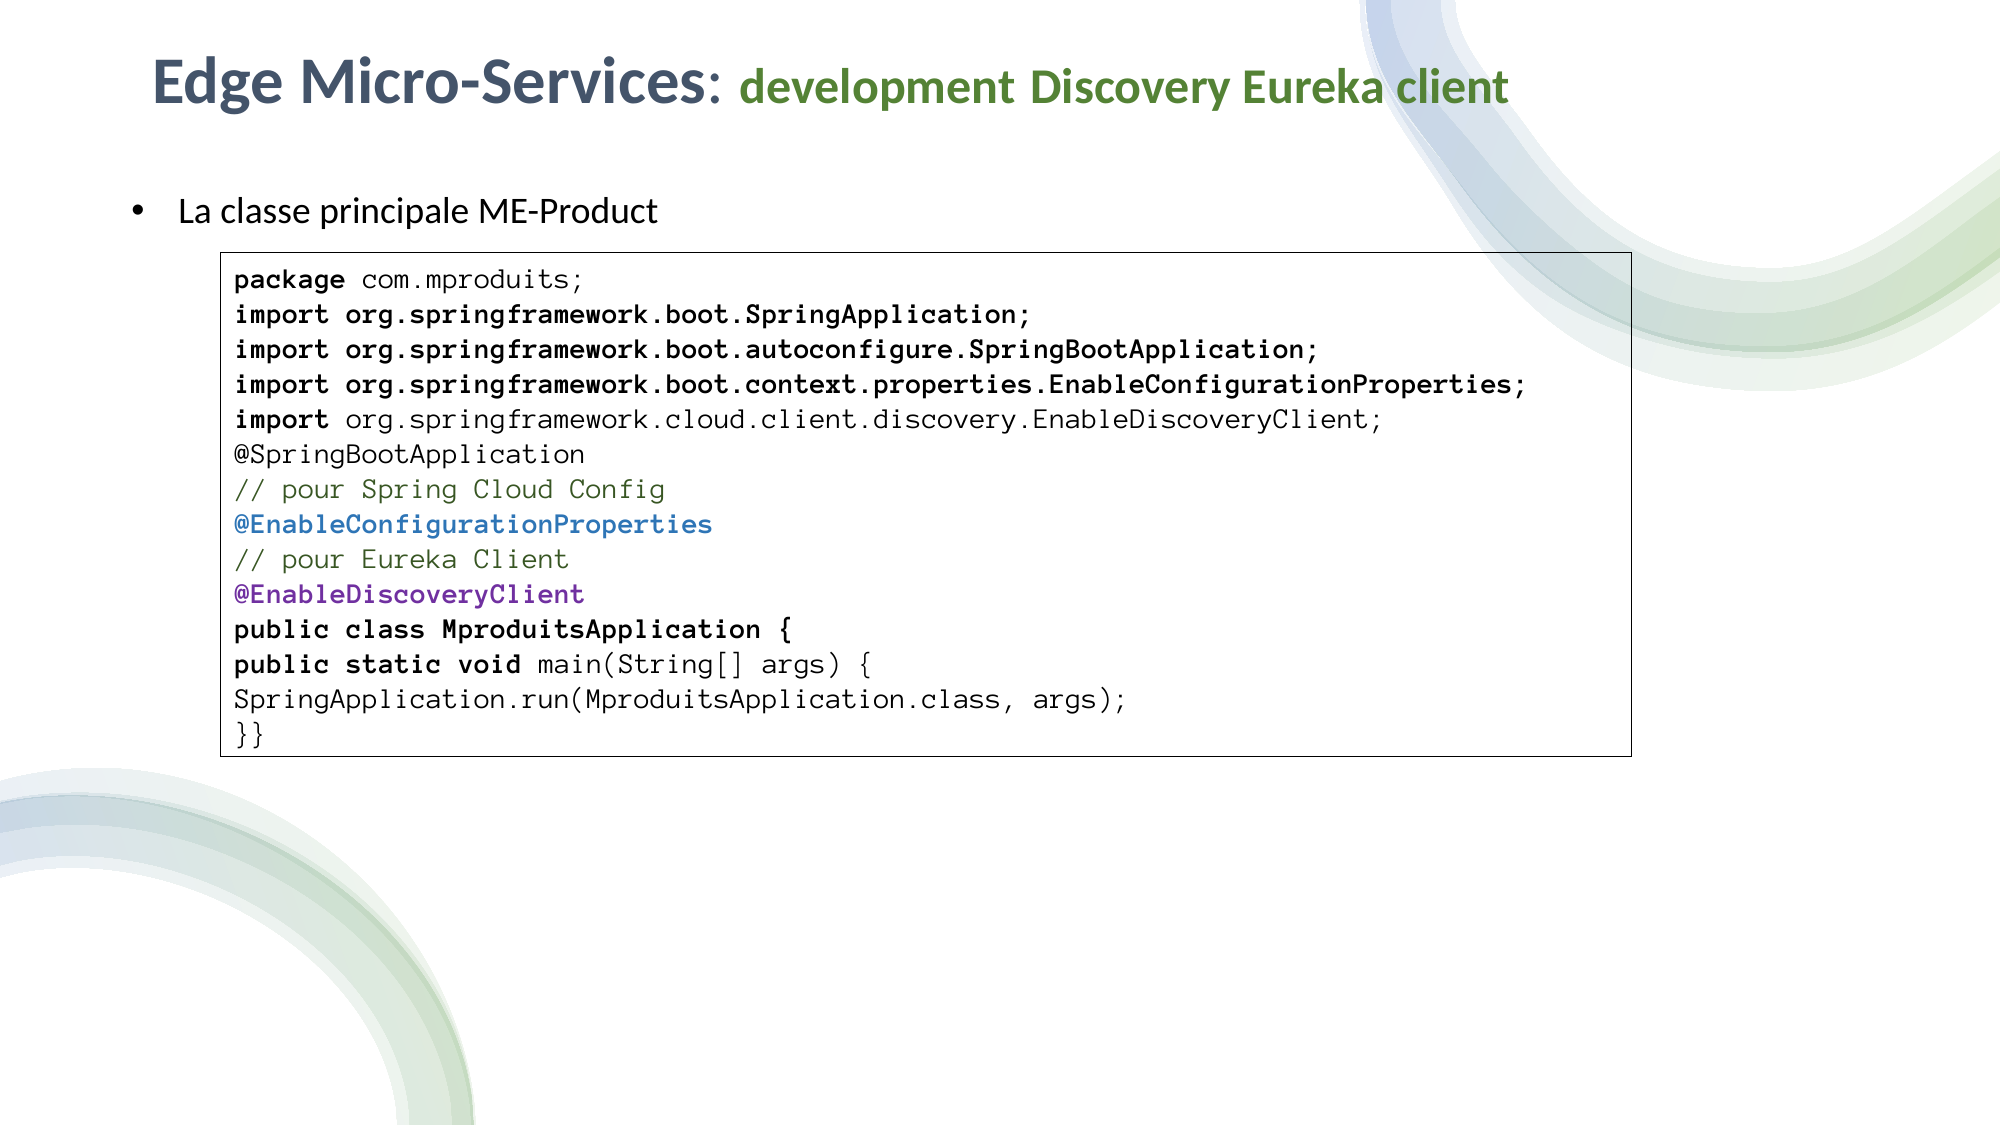

Edge Micro-Services: development Discovery Eureka client
La classe principale ME-Product
package com.mproduits;
import org.springframework.boot.SpringApplication;
import org.springframework.boot.autoconfigure.SpringBootApplication;
import org.springframework.boot.context.properties.EnableConfigurationProperties;
import org.springframework.cloud.client.discovery.EnableDiscoveryClient;
@SpringBootApplication
// pour Spring Cloud Config
@EnableConfigurationProperties
// pour Eureka Client
@EnableDiscoveryClient
public class MproduitsApplication {
public static void main(String[] args) {
SpringApplication.run(MproduitsApplication.class, args);
}}